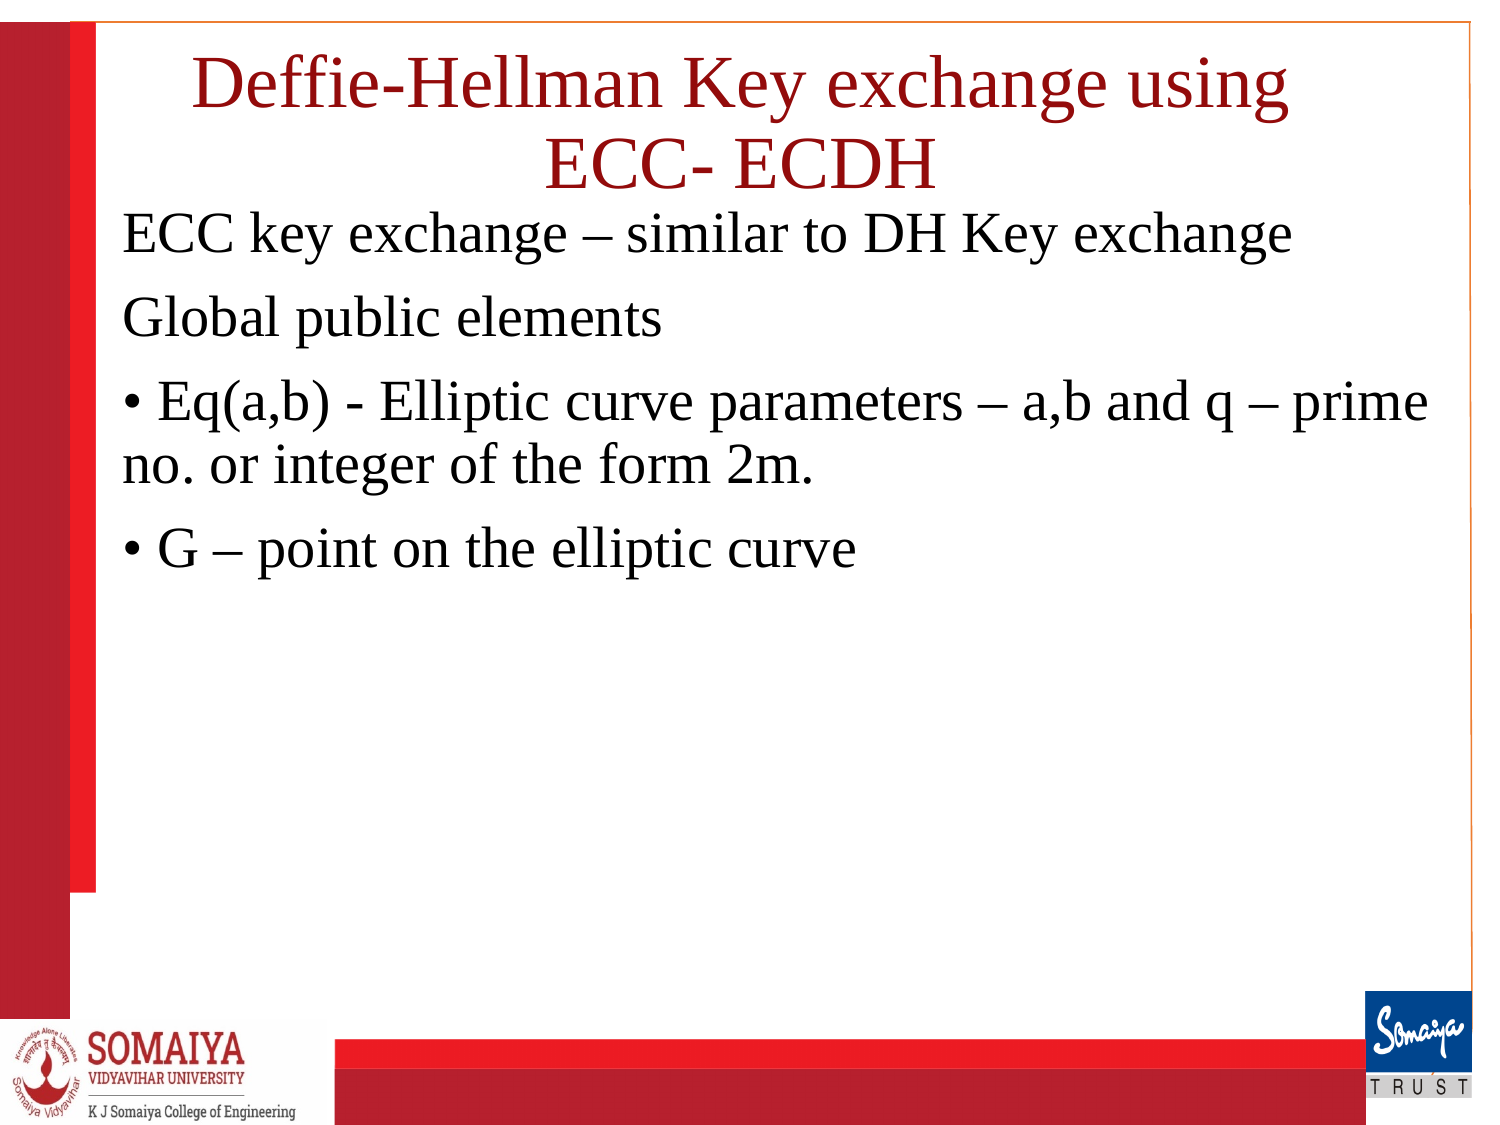

# Deffie-Hellman Key exchange using ECC- ECDH
ECC key exchange – similar to DH Key exchange
Global public elements
• Eq(a,b) - Elliptic curve parameters – a,b and q – prime no. or integer of the form 2m.
• G – point on the elliptic curve